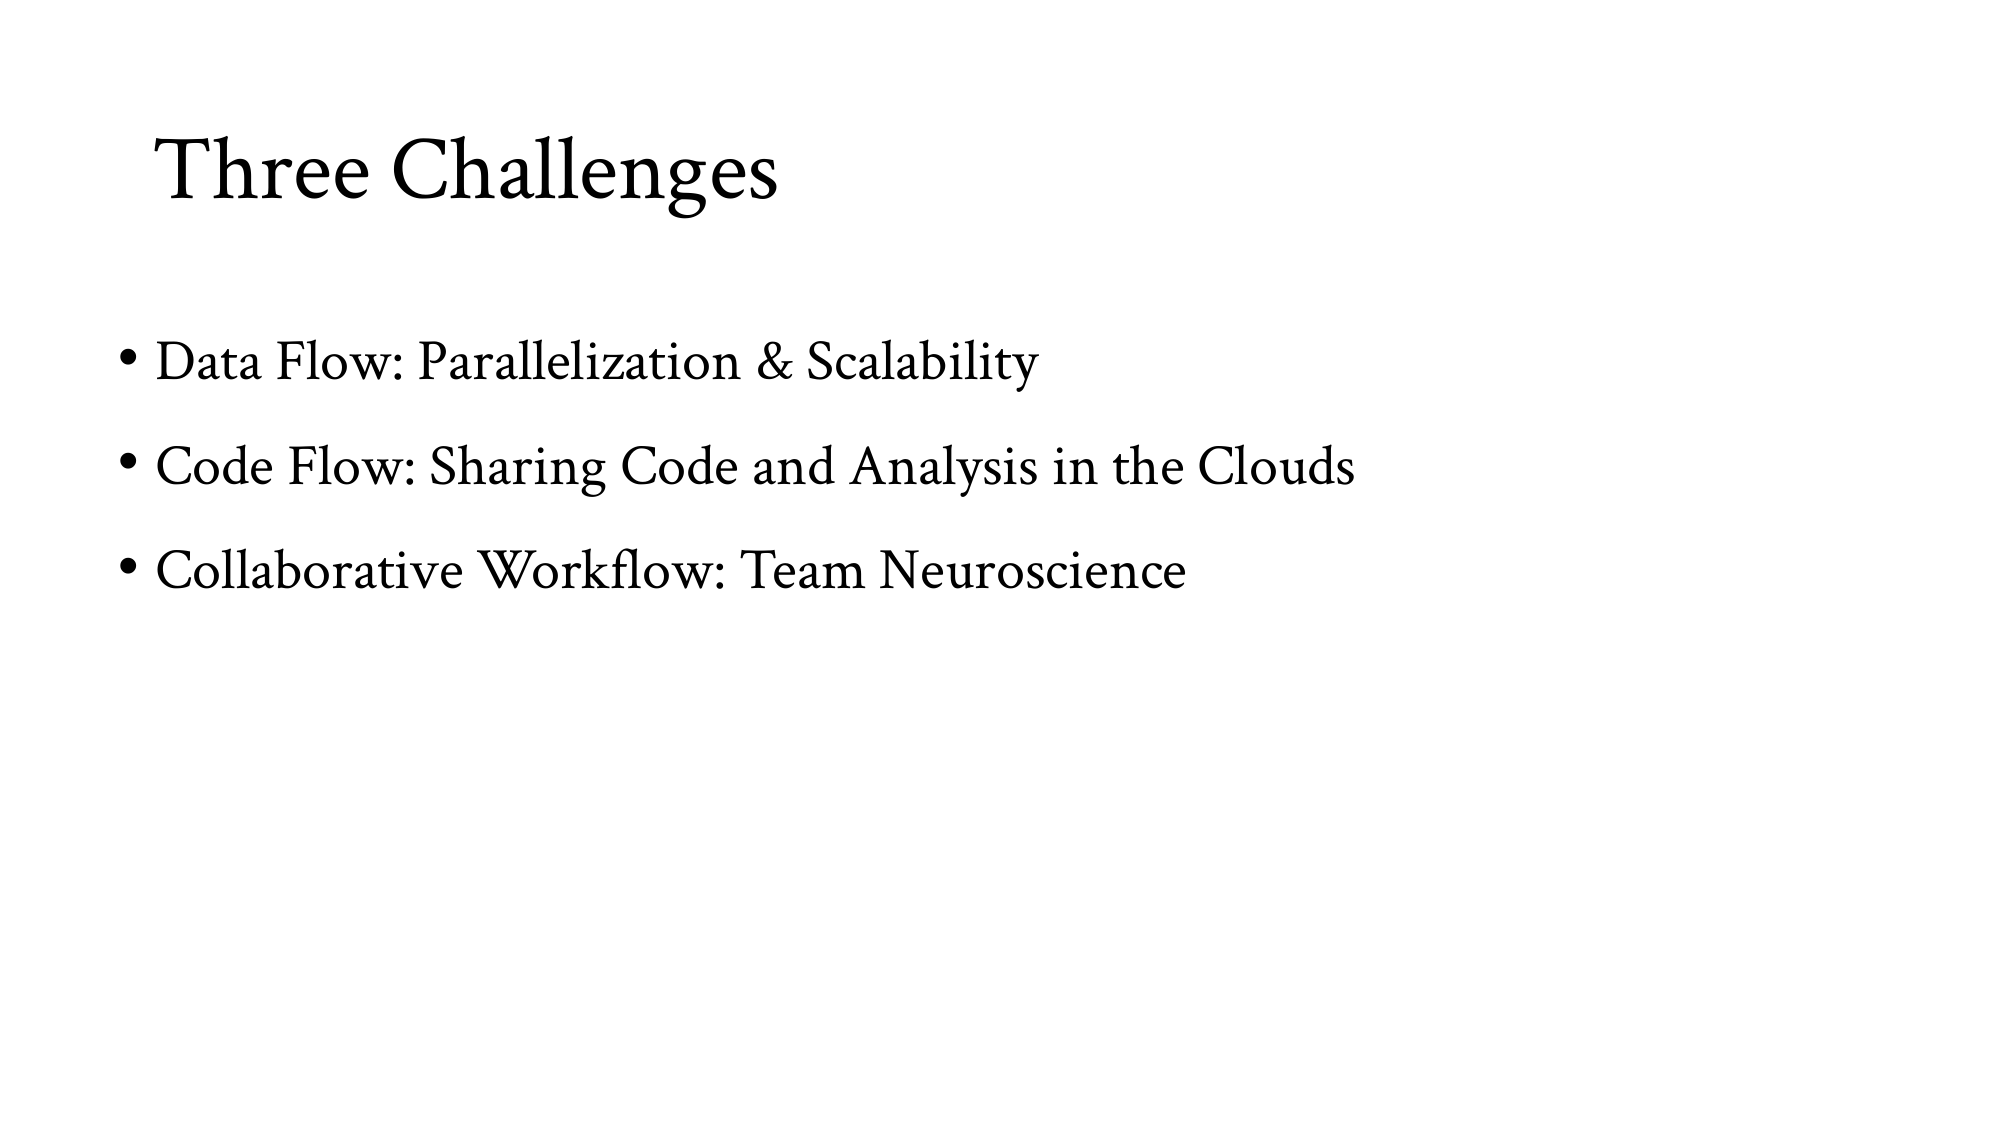

# Three Challenges
Data Flow: Parallelization & Scalability
Code Flow: Sharing Code and Analysis in the Clouds
Collaborative Workflow: Team Neuroscience